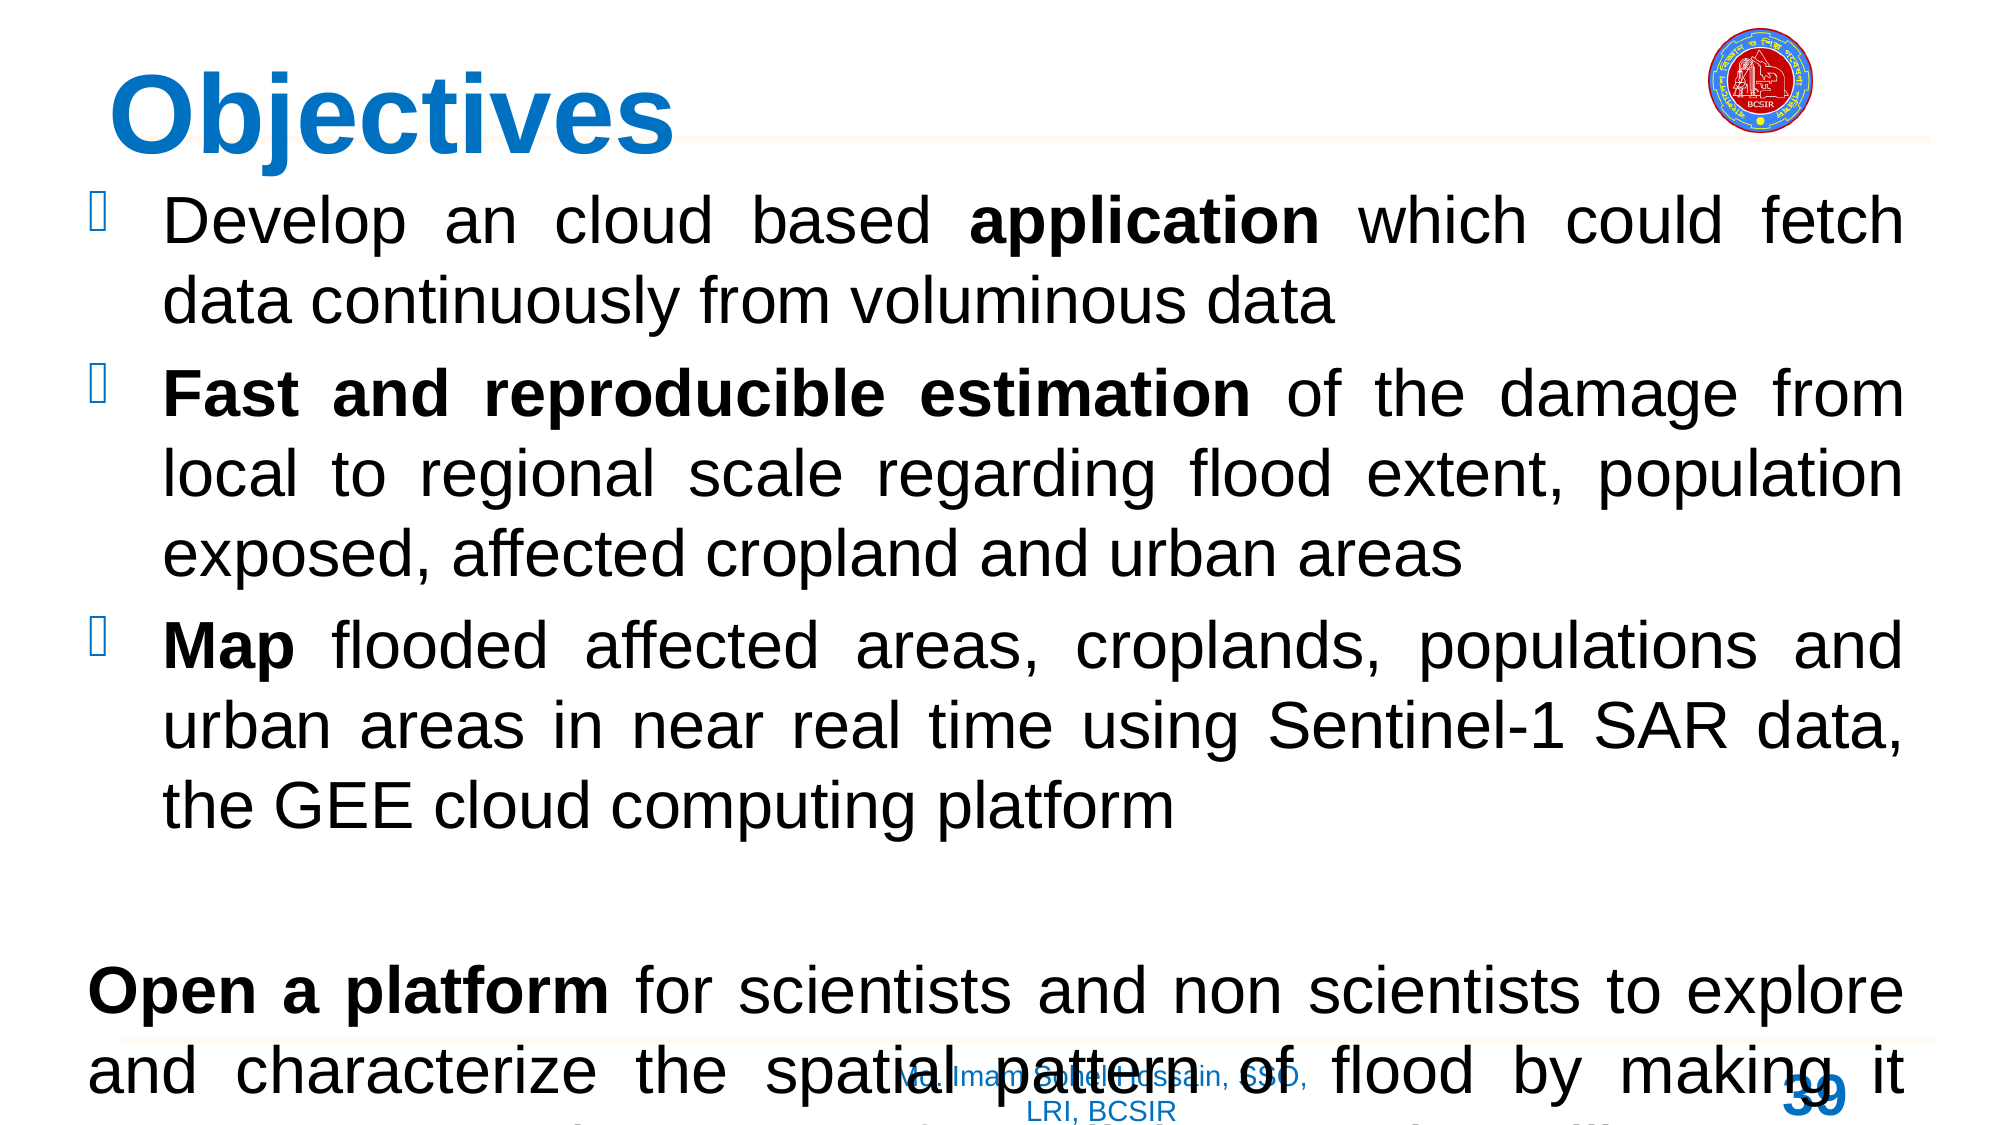

# Objectives
Develop an cloud based application which could fetch data continuously from voluminous data
Fast and reproducible estimation of the damage from local to regional scale regarding flood extent, population exposed, affected cropland and urban areas
Map flooded affected areas, croplands, populations and urban areas in near real time using Sentinel-1 SAR data, the GEE cloud computing platform

Open a platform for scientists and non scientists to explore and characterize the spatial pattern of flood by making it open source. The power of parallel computing will save our time for understanding the flood dynamics and spatial pattern for predicting future hazards and eventually decision making.

39